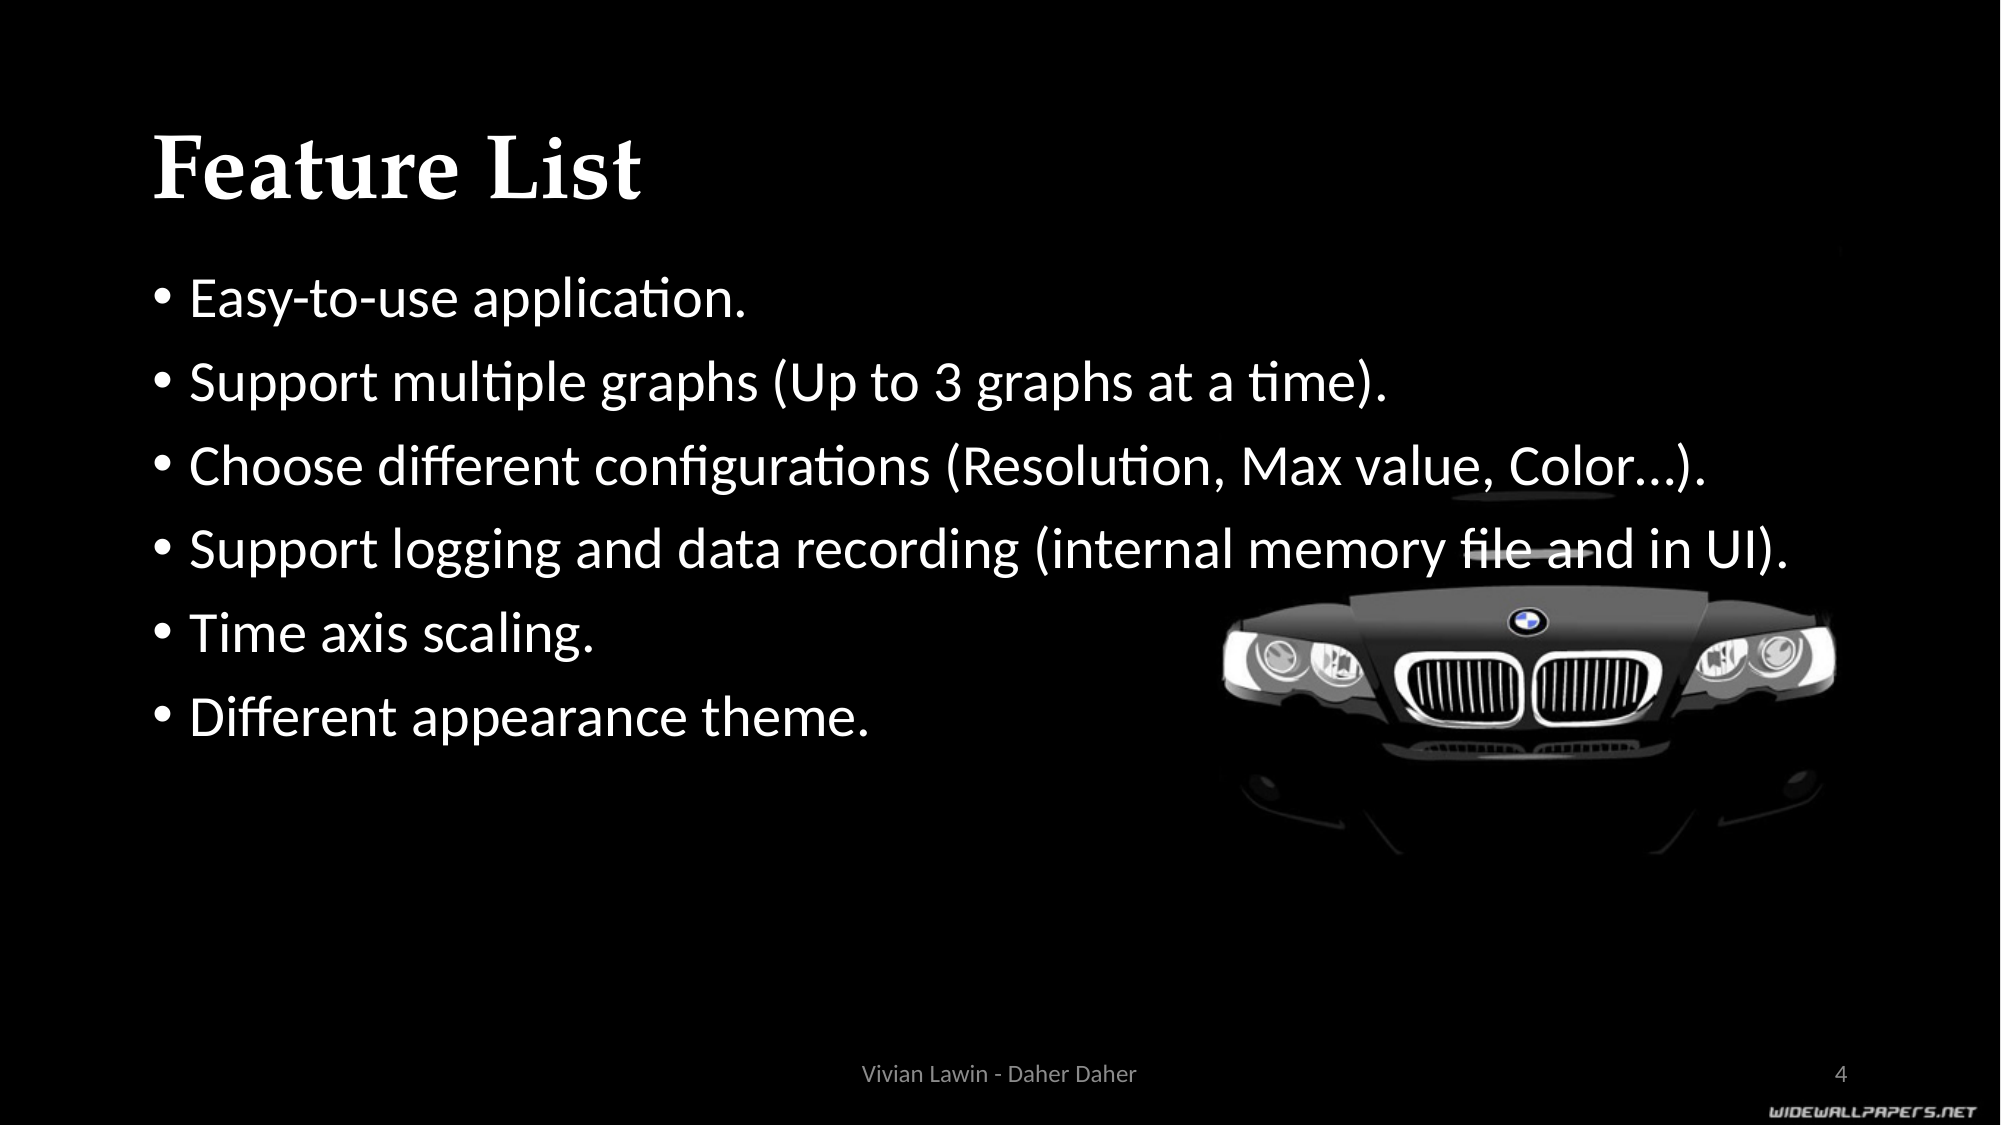

# Feature List
Easy-to-use application.
Support multiple graphs (Up to 3 graphs at a time).
Choose different configurations (Resolution, Max value, Color…).
Support logging and data recording (internal memory file and in UI).
Time axis scaling.
Different appearance theme.

Vivian Lawin - Daher Daher
4